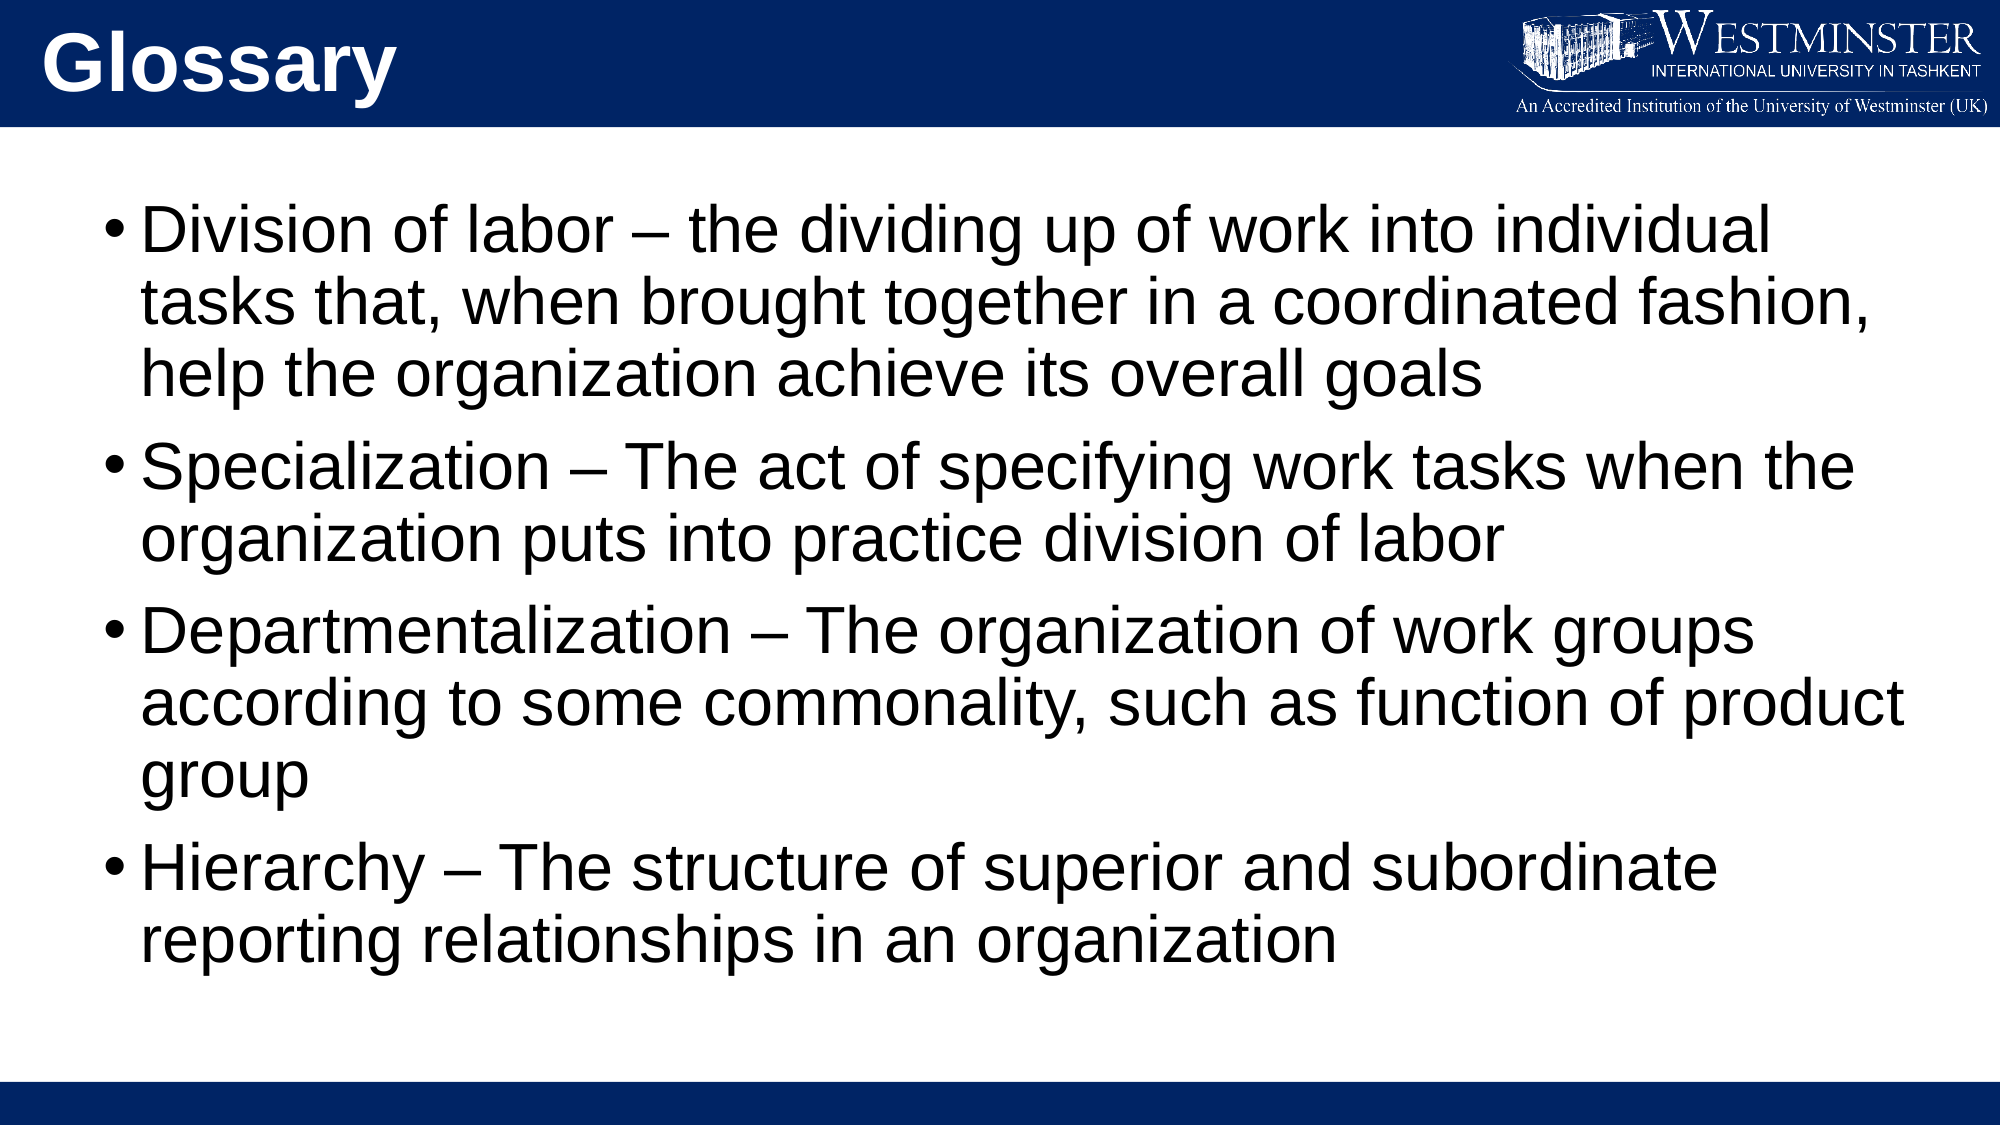

Glossary
Division of labor – the dividing up of work into individual tasks that, when brought together in a coordinated fashion, help the organization achieve its overall goals
Specialization – The act of specifying work tasks when the organization puts into practice division of labor
Departmentalization – The organization of work groups according to some commonality, such as function of product group
Hierarchy – The structure of superior and subordinate reporting relationships in an organization